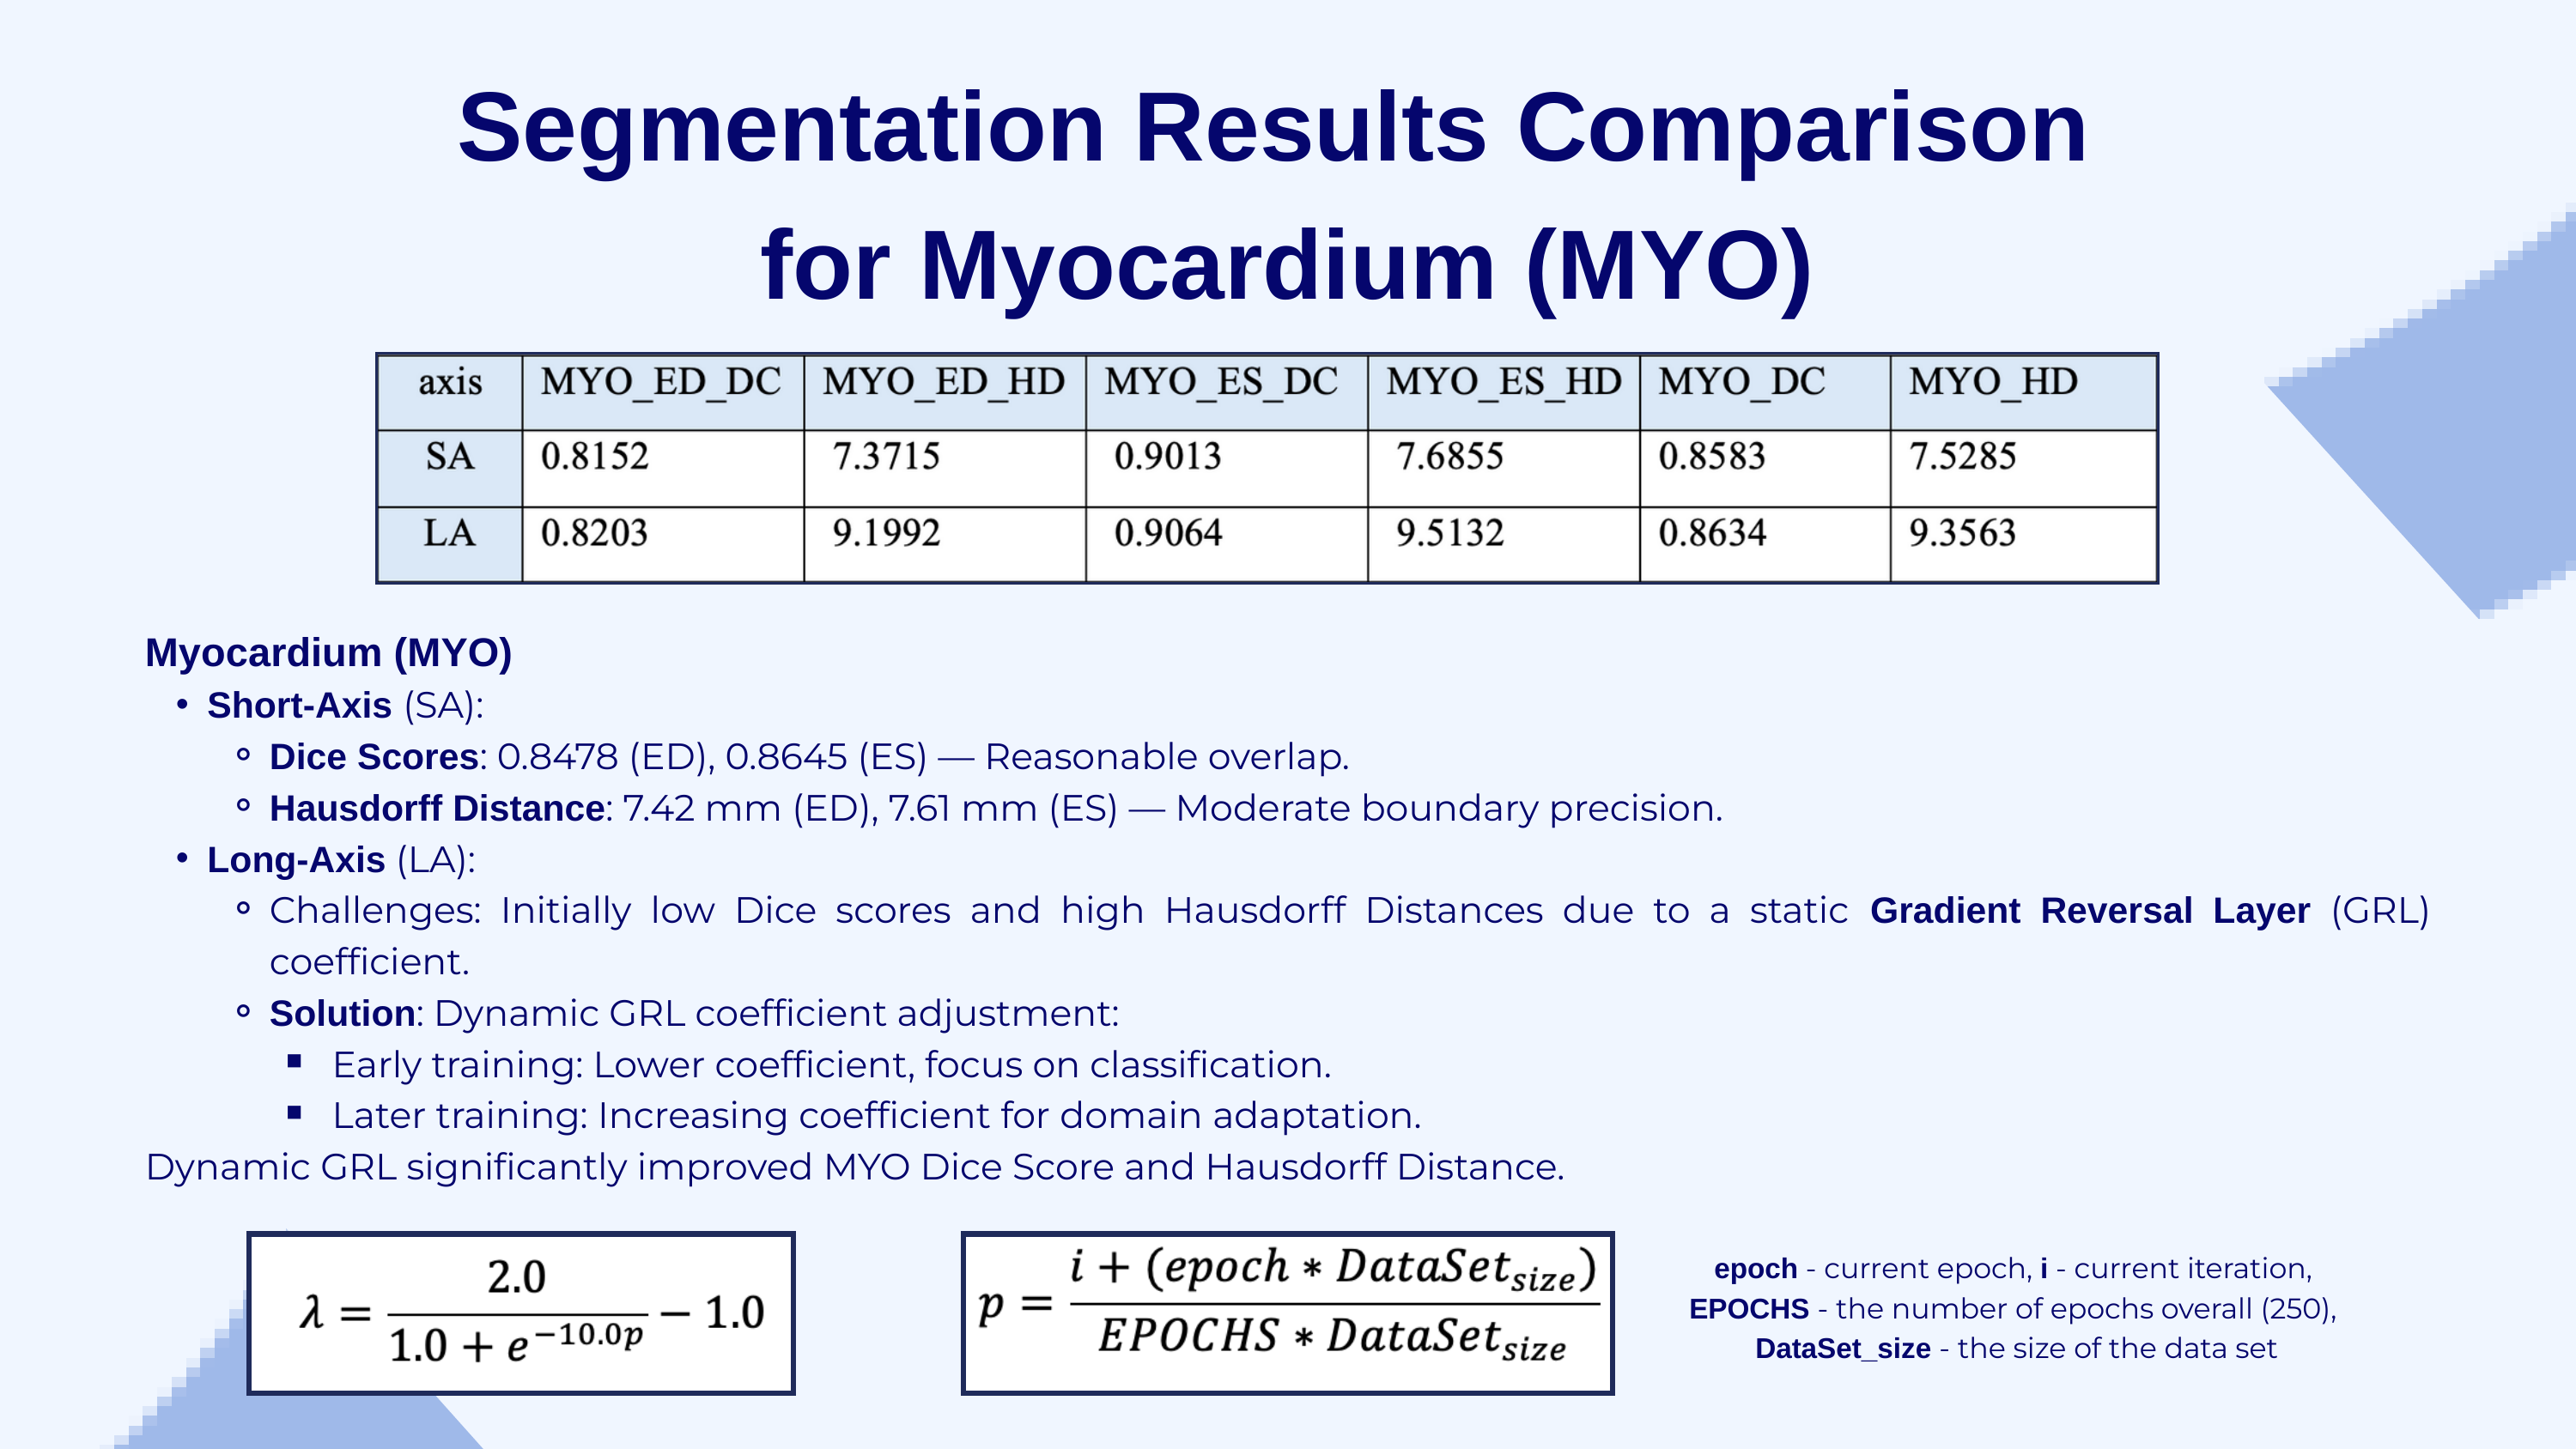

Segmentation Results Comparison
for Myocardium (MYO)

Myocardium (MYO)
Short-Axis (SA):
Dice Scores: 0.8478 (ED), 0.8645 (ES) — Reasonable overlap.
Hausdorff Distance: 7.42 mm (ED), 7.61 mm (ES) — Moderate boundary precision.
Long-Axis (LA):
Challenges: Initially low Dice scores and high Hausdorff Distances due to a static Gradient Reversal Layer (GRL) coefficient.
Solution: Dynamic GRL coefficient adjustment:
Early training: Lower coefficient, focus on classification.
Later training: Increasing coefficient for domain adaptation.
Dynamic GRL significantly improved MYO Dice Score and Hausdorff Distance.

epoch - current epoch, i - current iteration,
EPOCHS - the number of epochs overall (250),
DataSet_size - the size of the data set